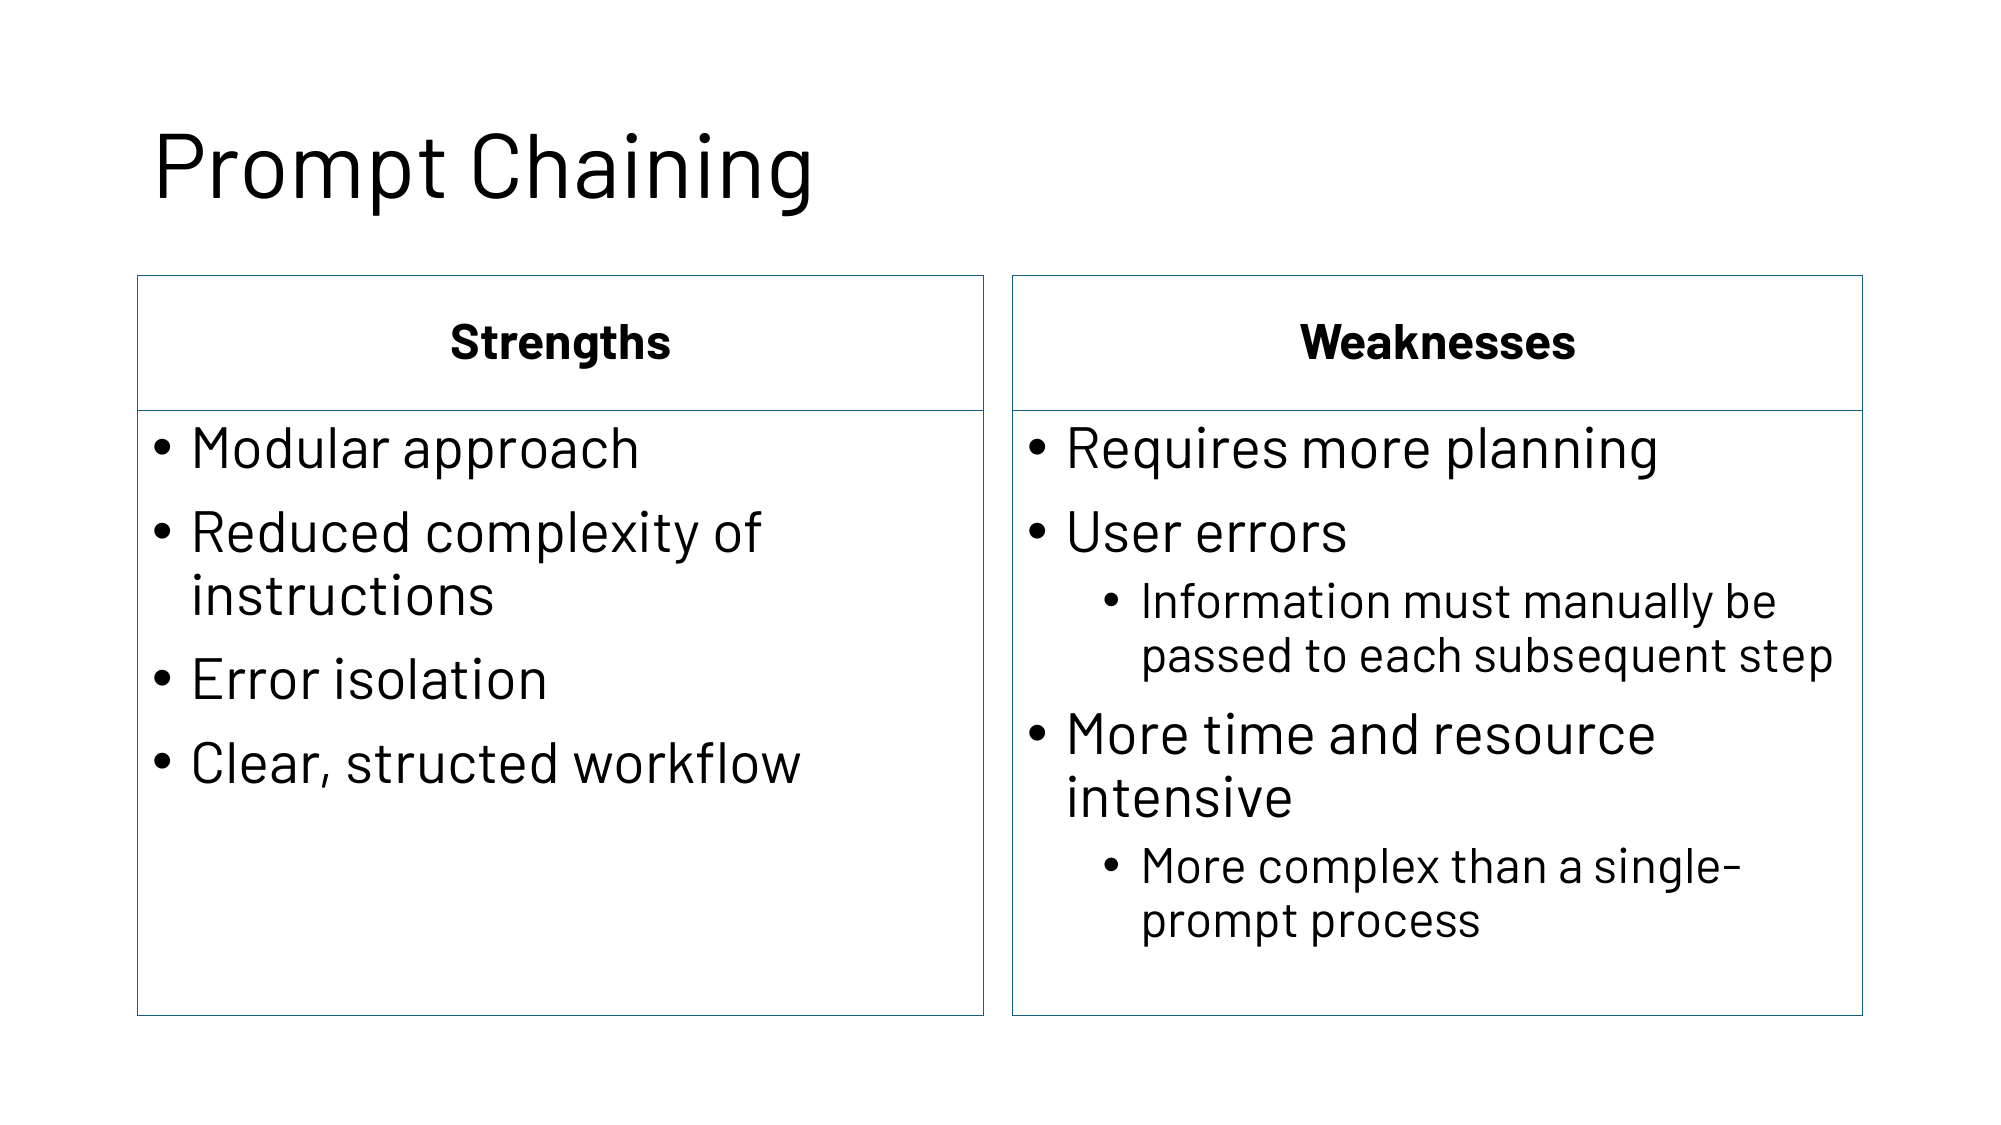

# Prompt Chaining
Strengths
Weaknesses
Modular approach
Reduced complexity of instructions
Error isolation
Clear, structed workflow
Requires more planning
User errors
Information must manually be passed to each subsequent step
More time and resource intensive
More complex than a single-prompt process